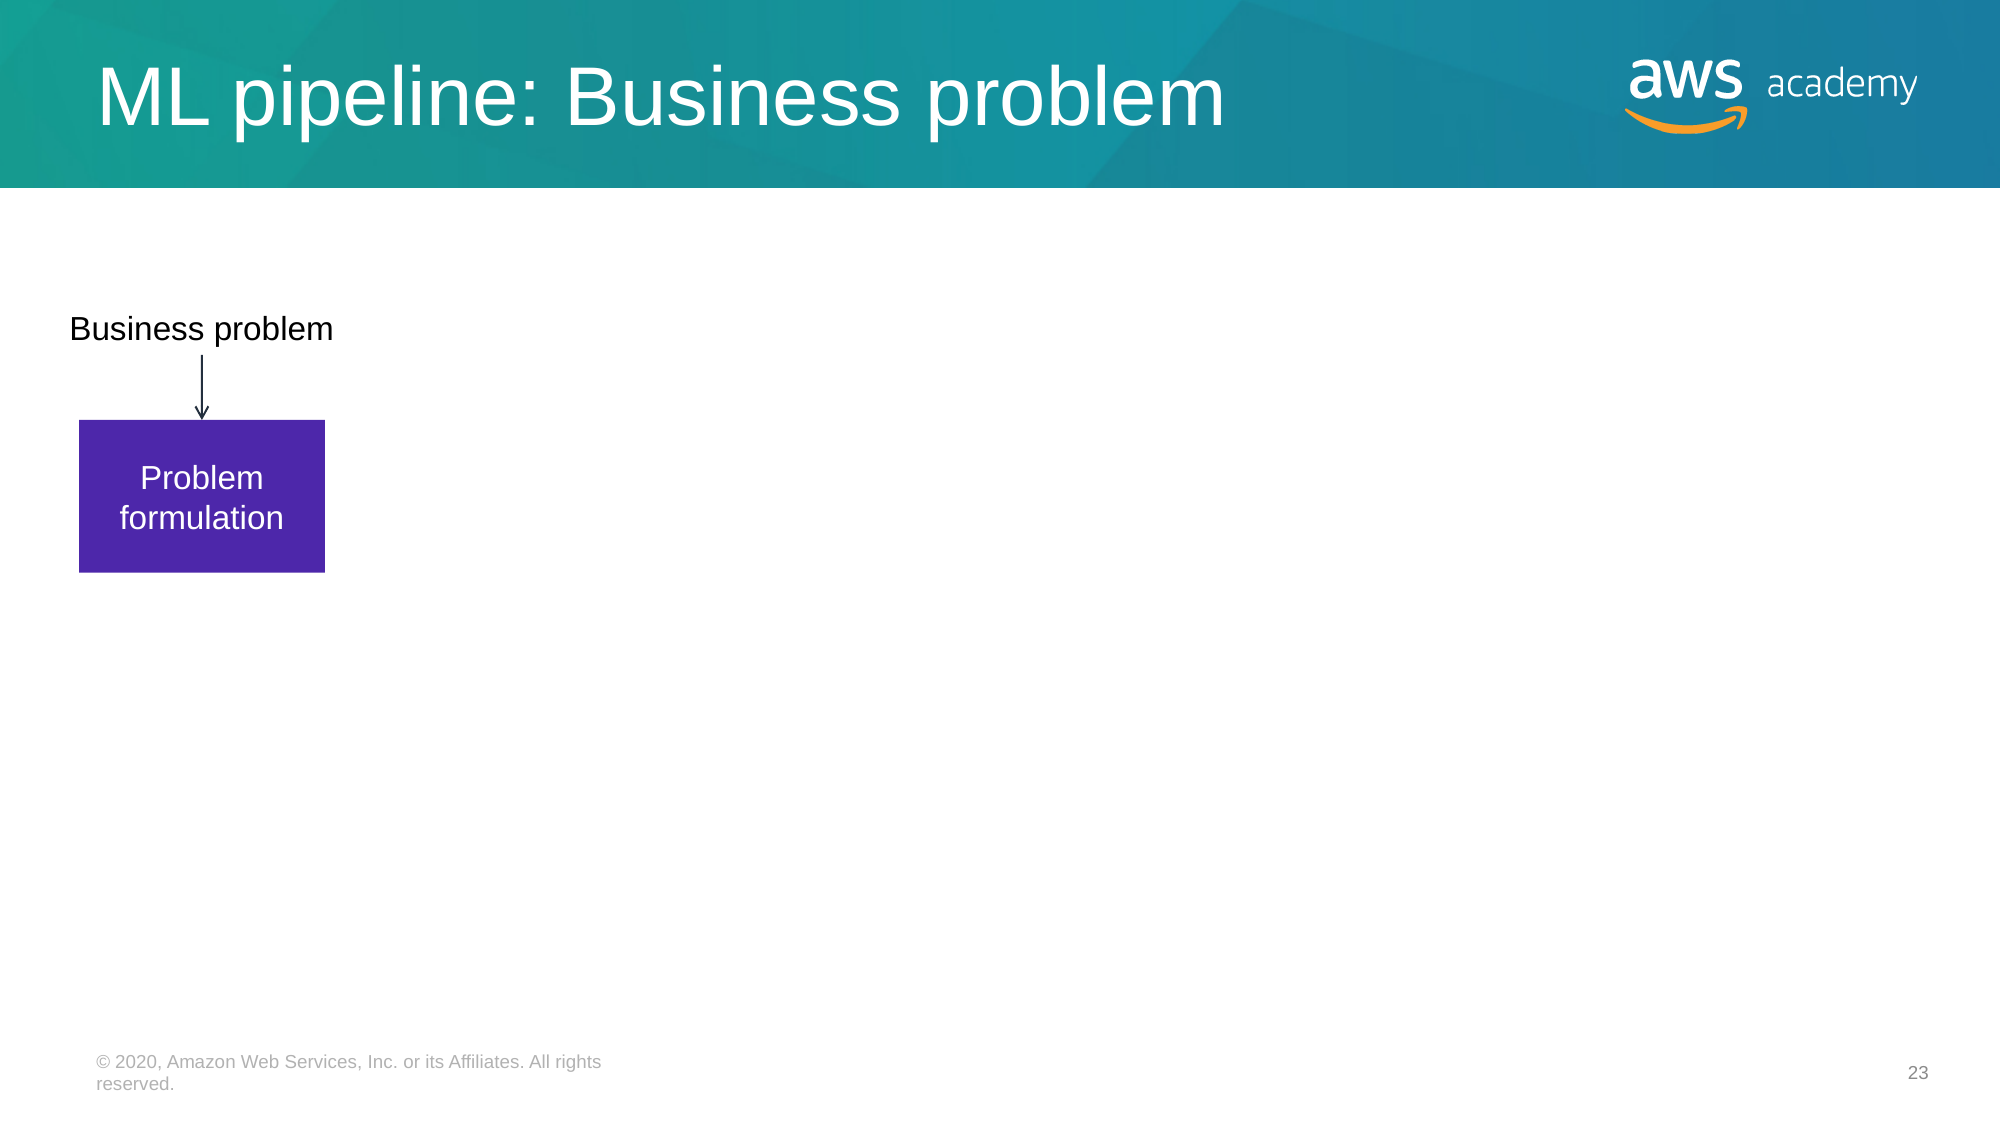

# ML pipeline: Business problem
Business problem
Problem formulation
© 2020, Amazon Web Services, Inc. or its Affiliates. All rights reserved.
23